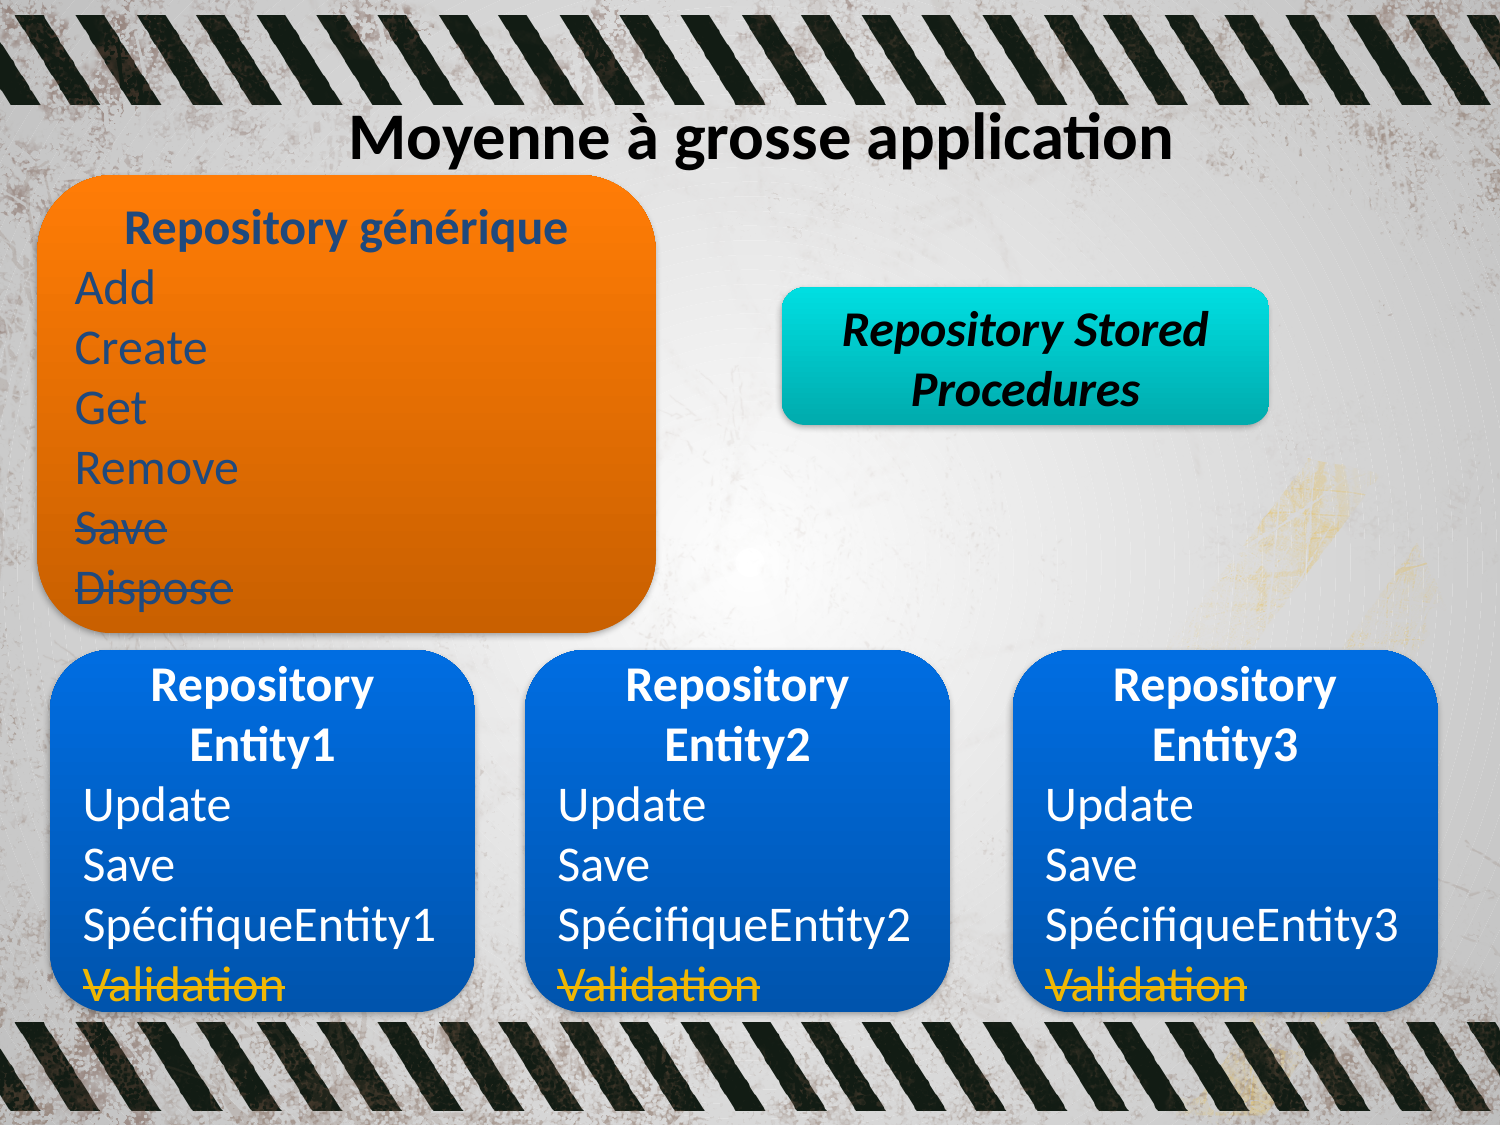

# Moyenne à grosse application
Repository générique
Add
Create
Get
Remove
Save
Dispose
Repository Stored Procedures
Repository Entity1
Update
Save
SpécifiqueEntity1
Validation
Repository Entity2
Update
Save
SpécifiqueEntity2
Validation
Repository Entity3
Update
Save
SpécifiqueEntity3
Validation